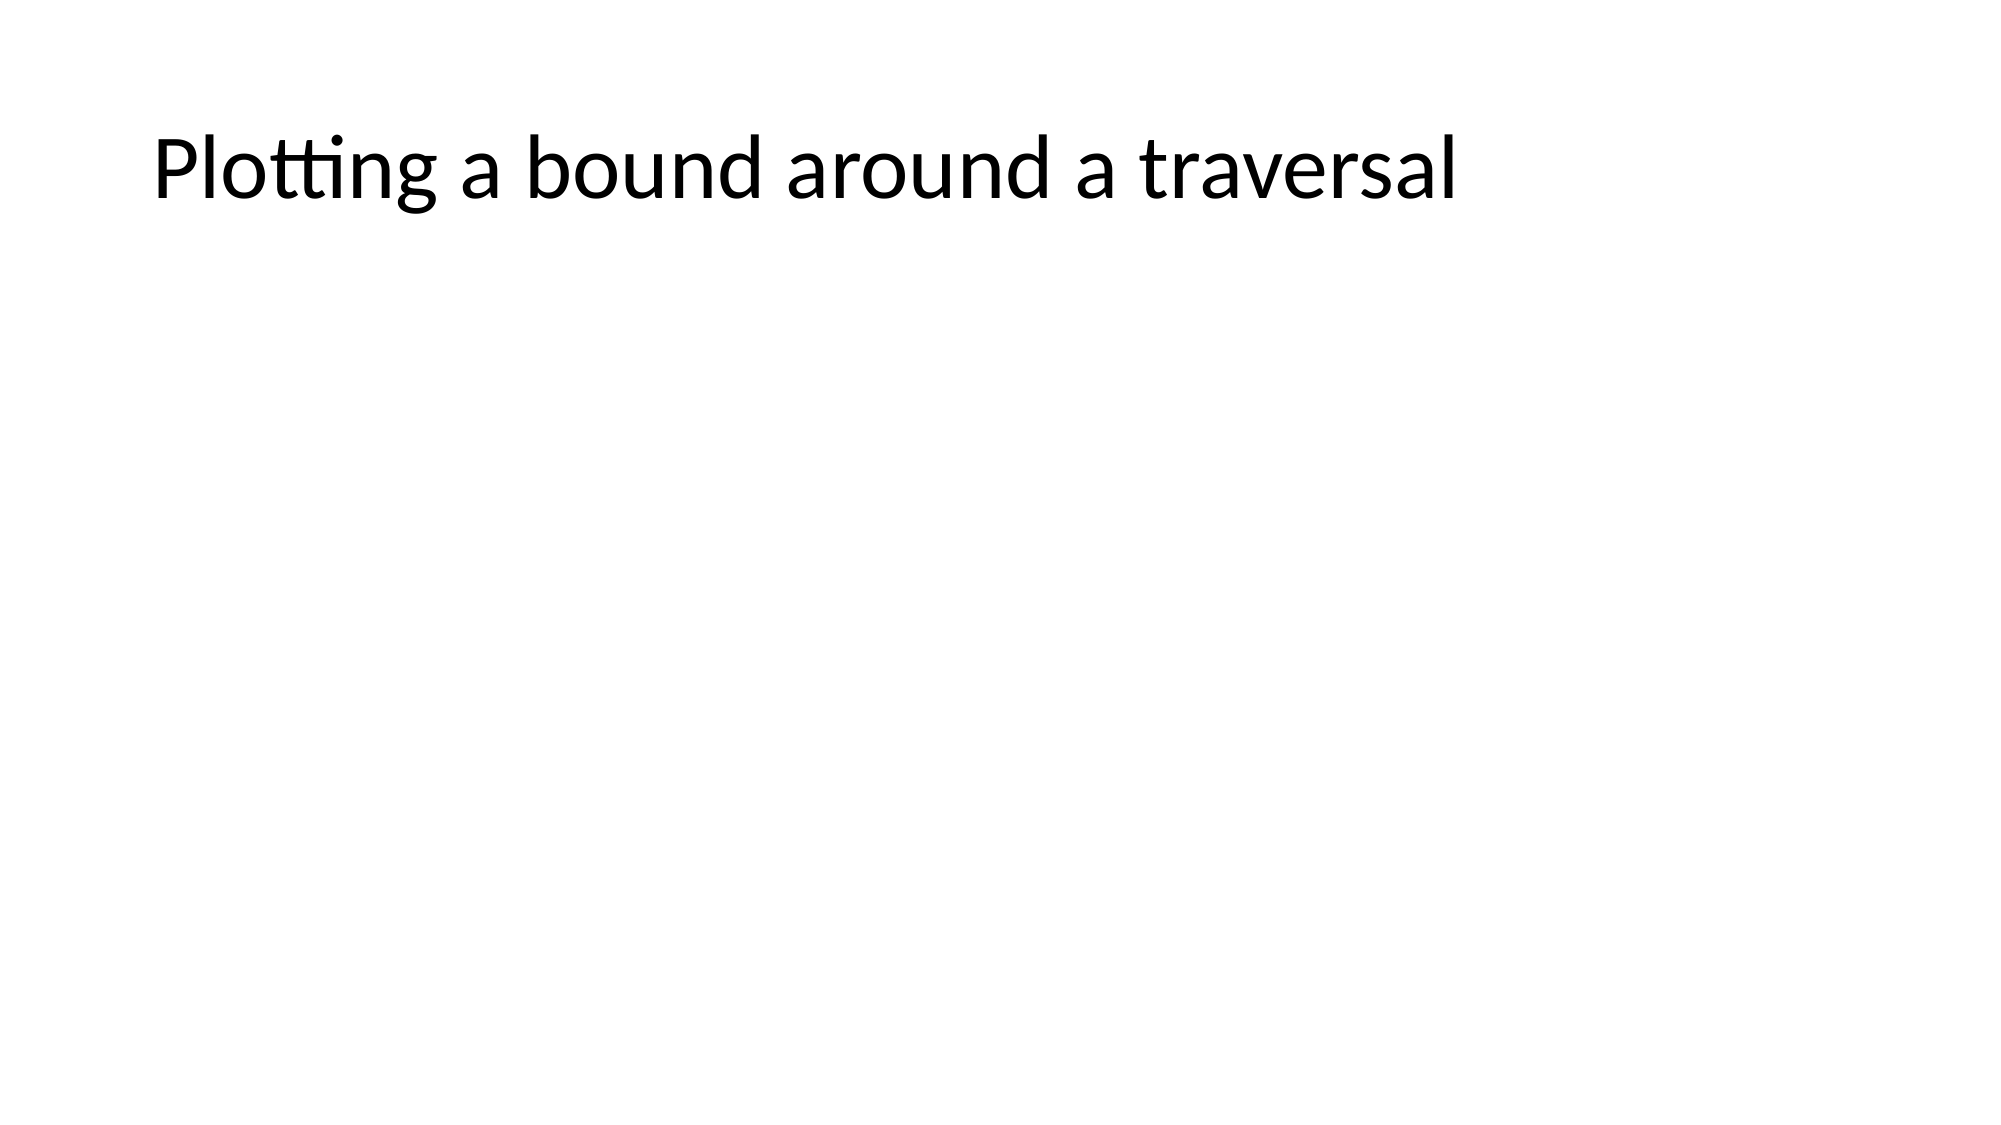

# Plotting a bound around a traversal